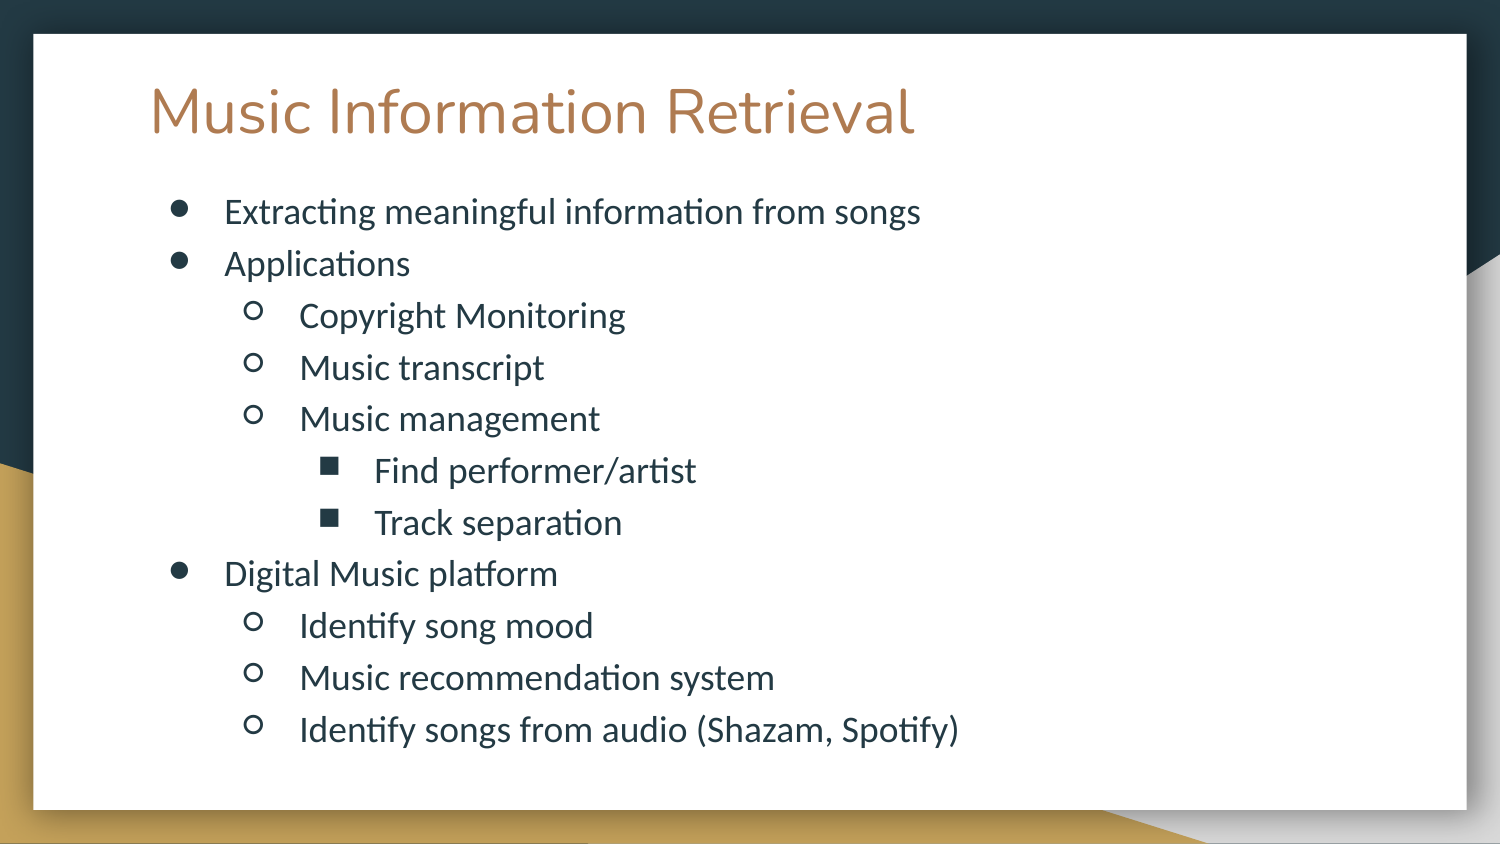

# Music Information Retrieval
Extracting meaningful information from songs
Applications
Copyright Monitoring
Music transcript
Music management
Find performer/artist
Track separation
Digital Music platform
Identify song mood
Music recommendation system
Identify songs from audio (Shazam, Spotify)